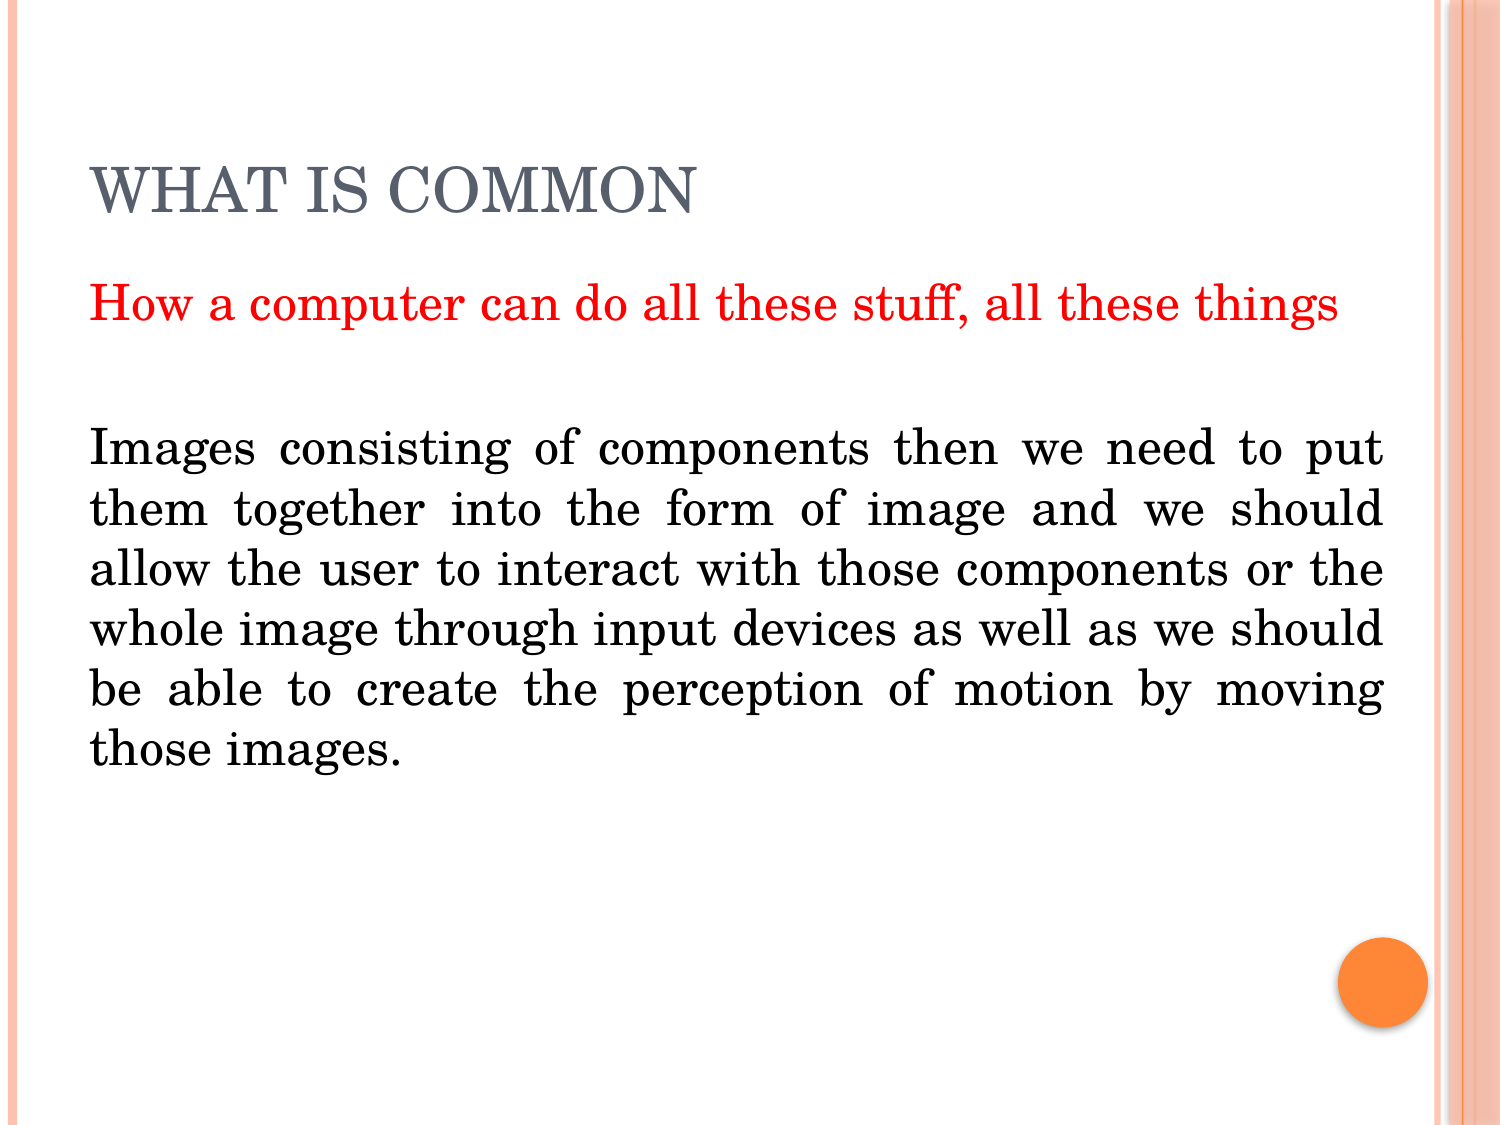

# What is common
How a computer can do all these stuff, all these things

Images consisting of components then we need to put them together into the form of image and we should allow the user to interact with those components or the whole image through input devices as well as we should be able to create the perception of motion by moving those images.